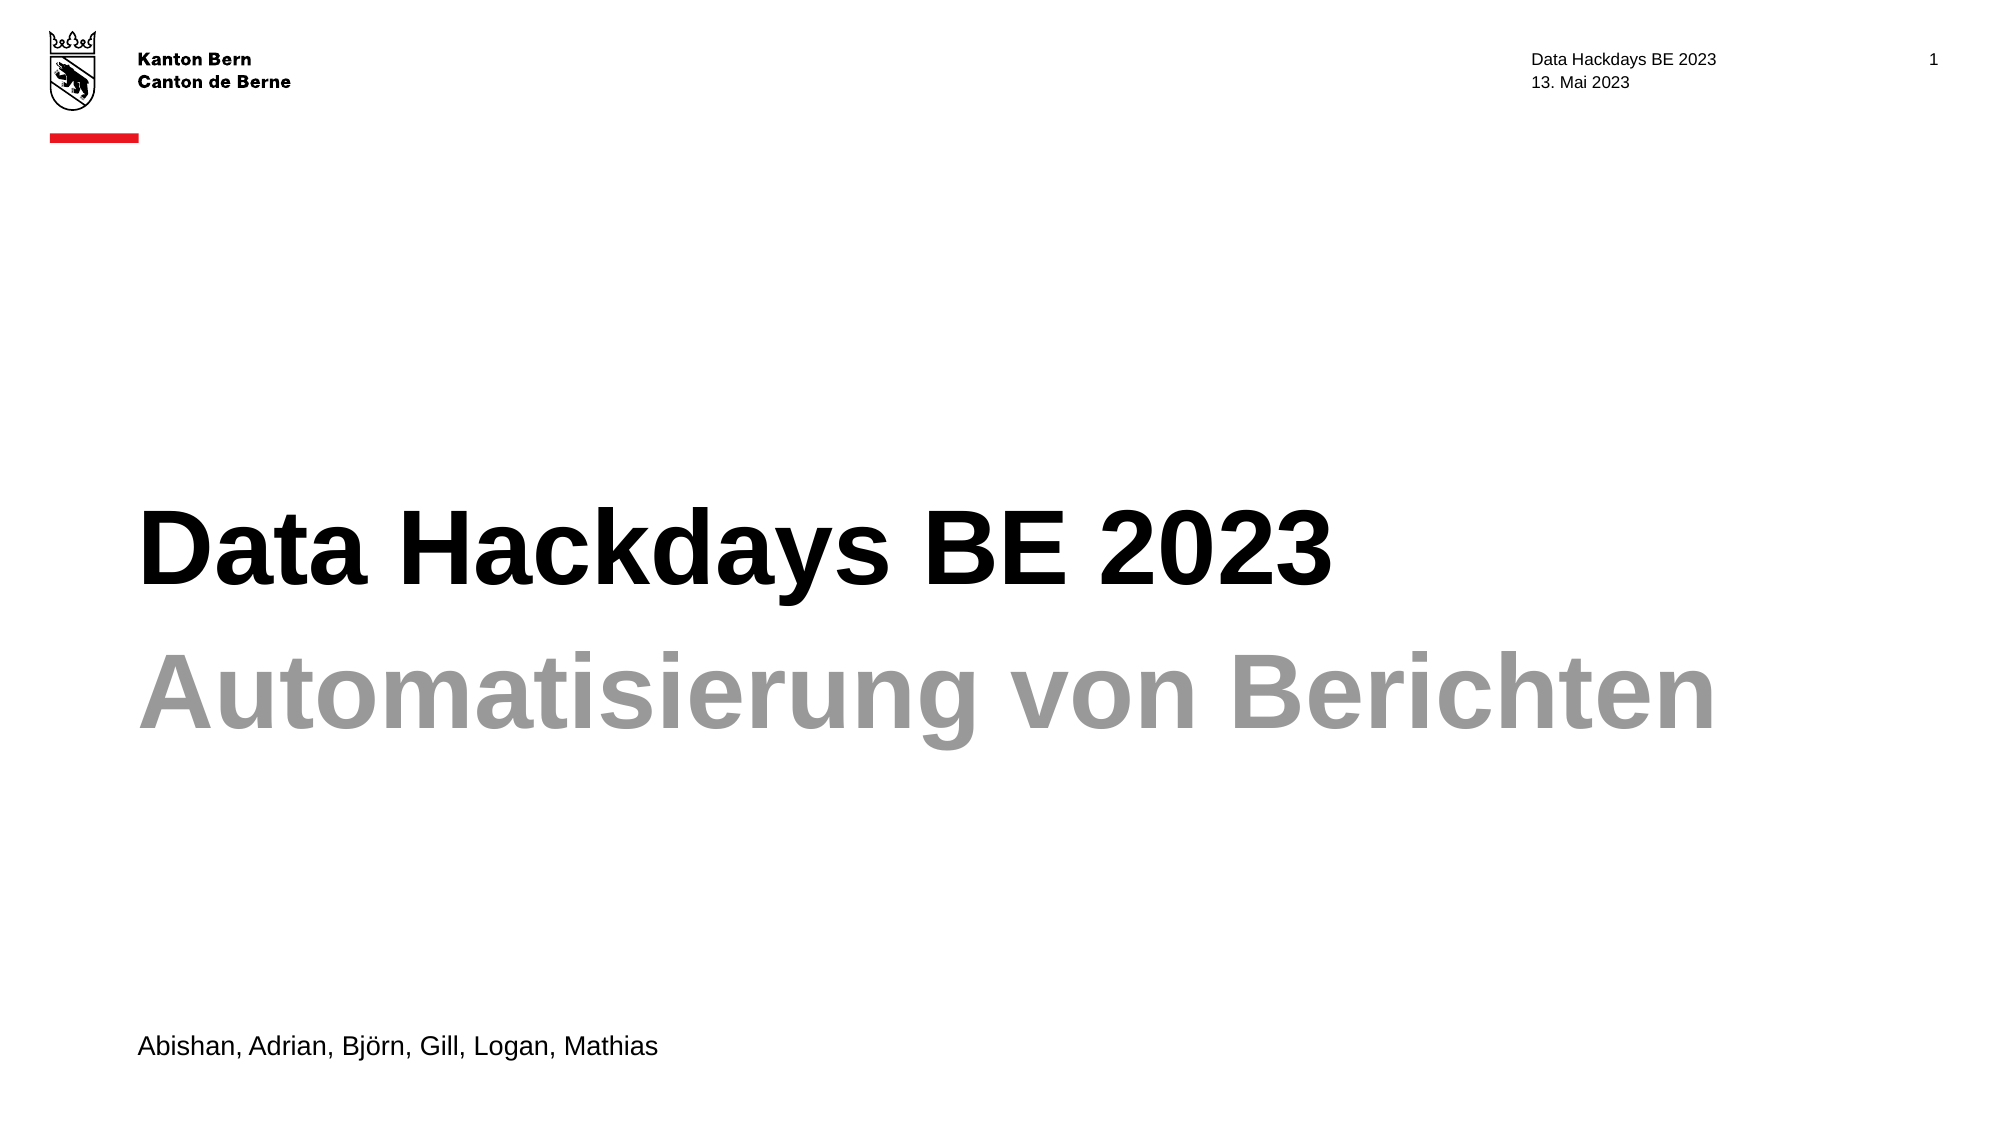

Data Hackdays BE 2023
1
13. Mai 2023
# Data Hackdays BE 2023
Automatisierung von Berichten
Abishan, Adrian, Björn, Gill, Logan, Mathias